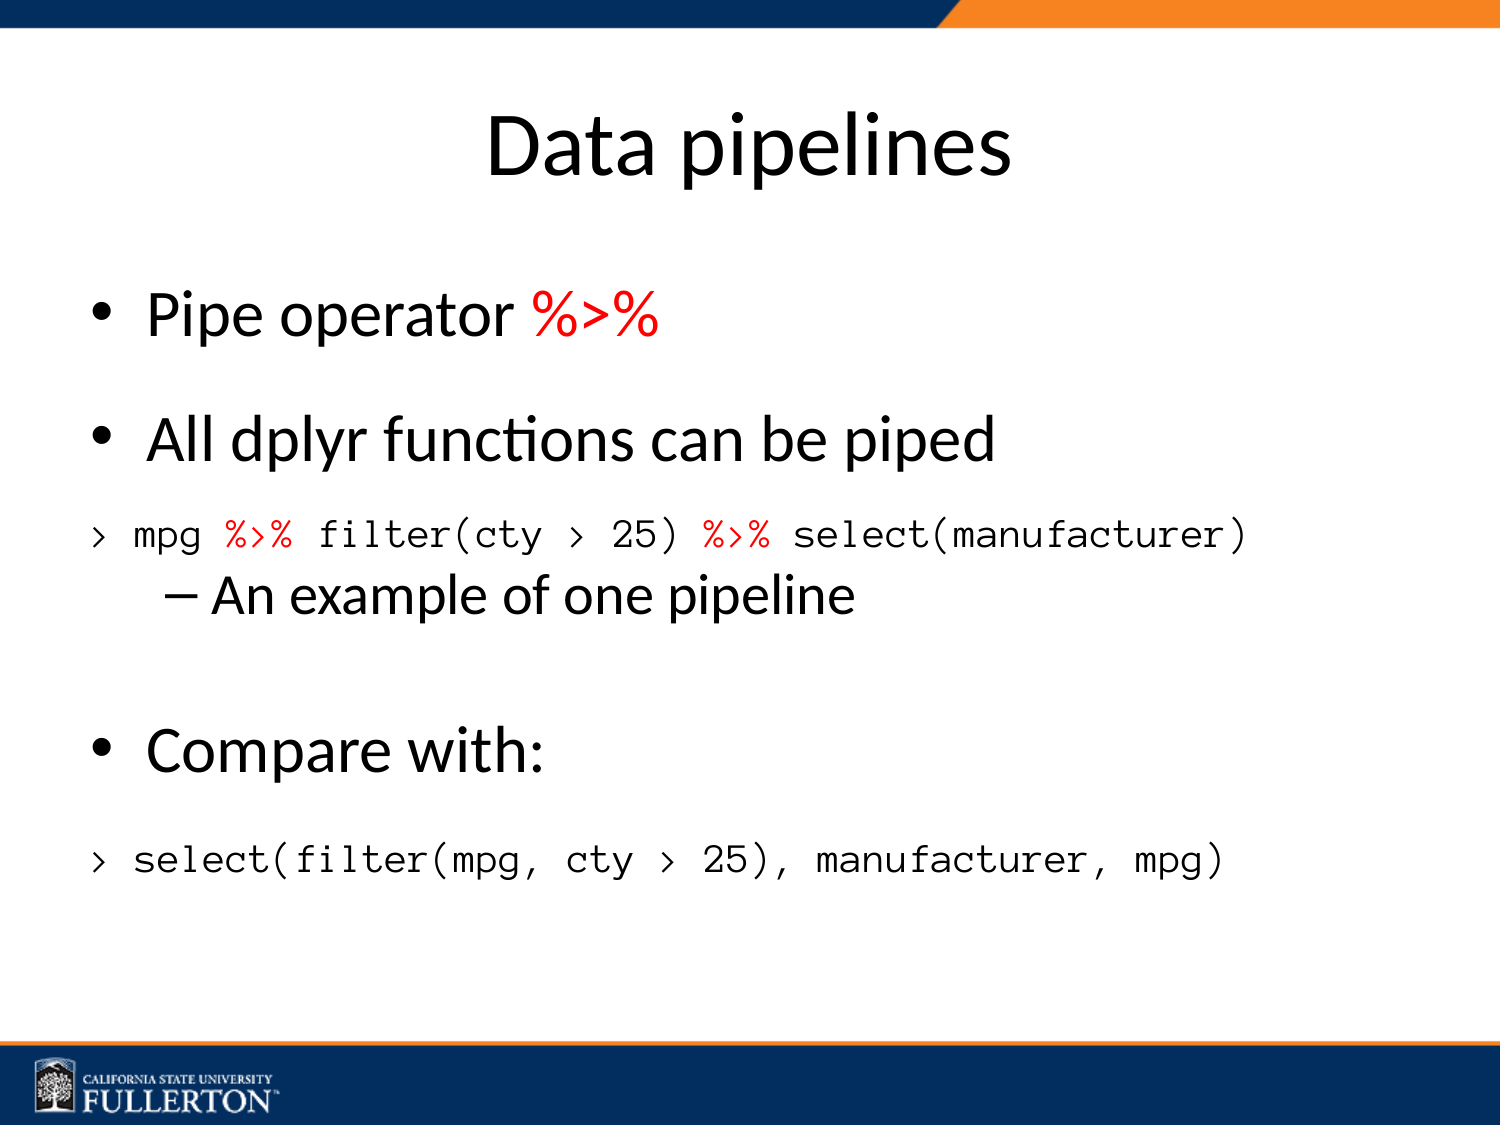

# Data pipelines
Pipe operator %>%
All dplyr functions can be piped
> mpg %>% filter(cty > 25) %>% select(manufacturer)
An example of one pipeline

Compare with:

> select(filter(mpg, cty > 25), manufacturer, mpg)